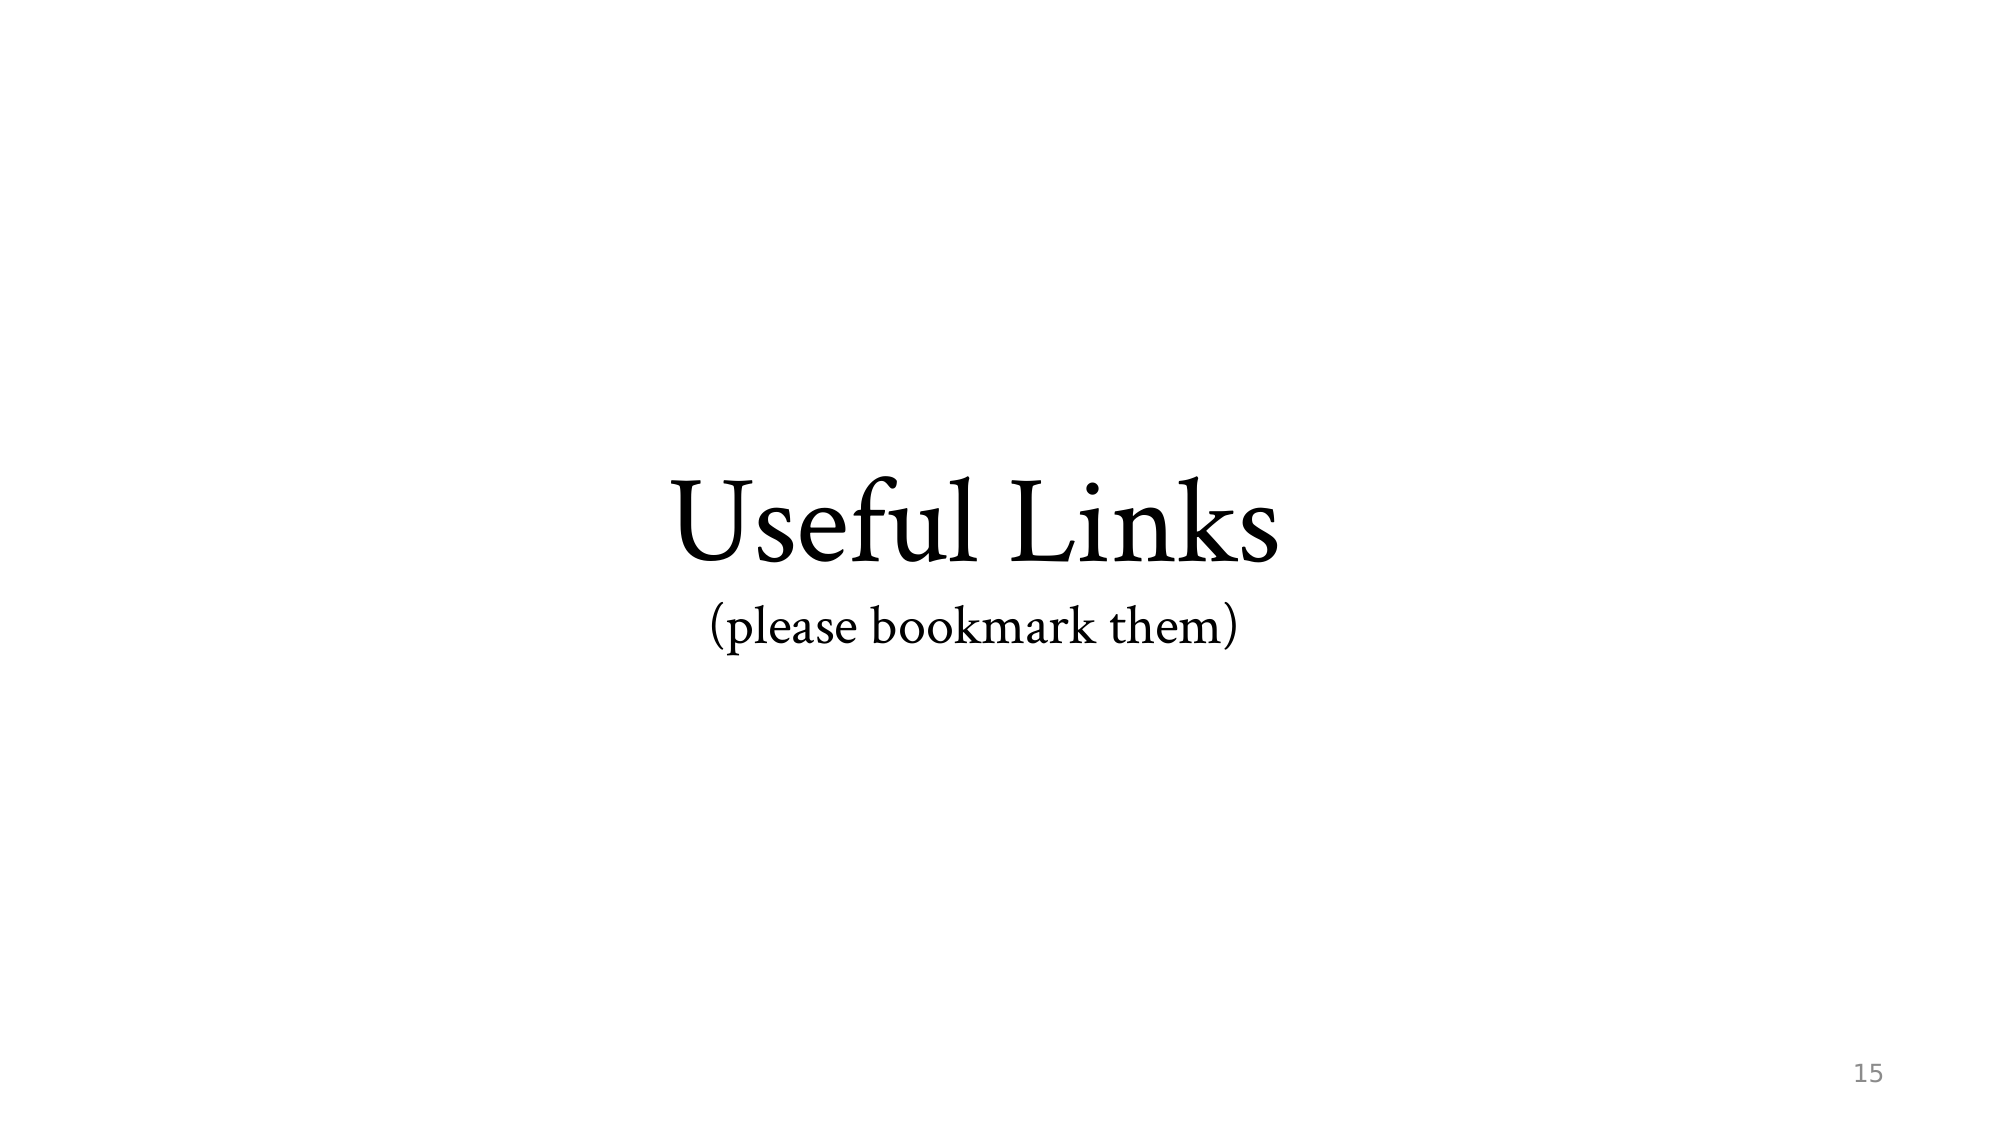

# Useful Links (please bookmark them)
15